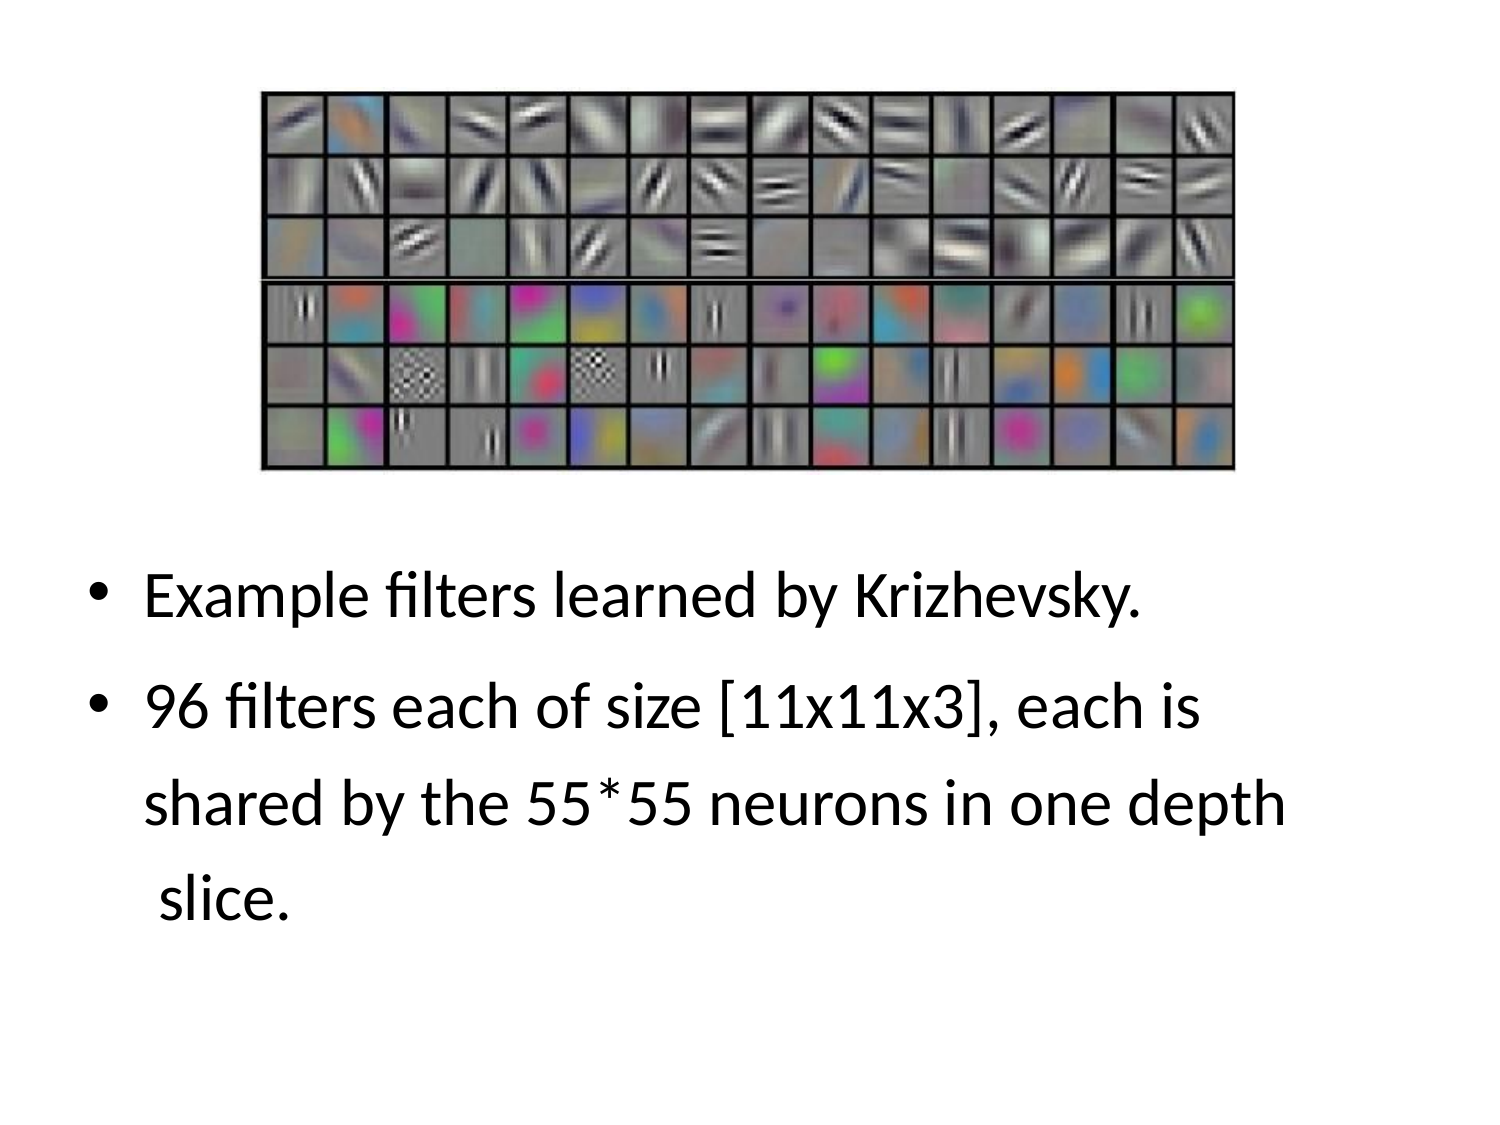

Example filters learned by Krizhevsky.
96 filters each of size [11x11x3], each is  shared by the 55*55 neurons in one depth  slice.